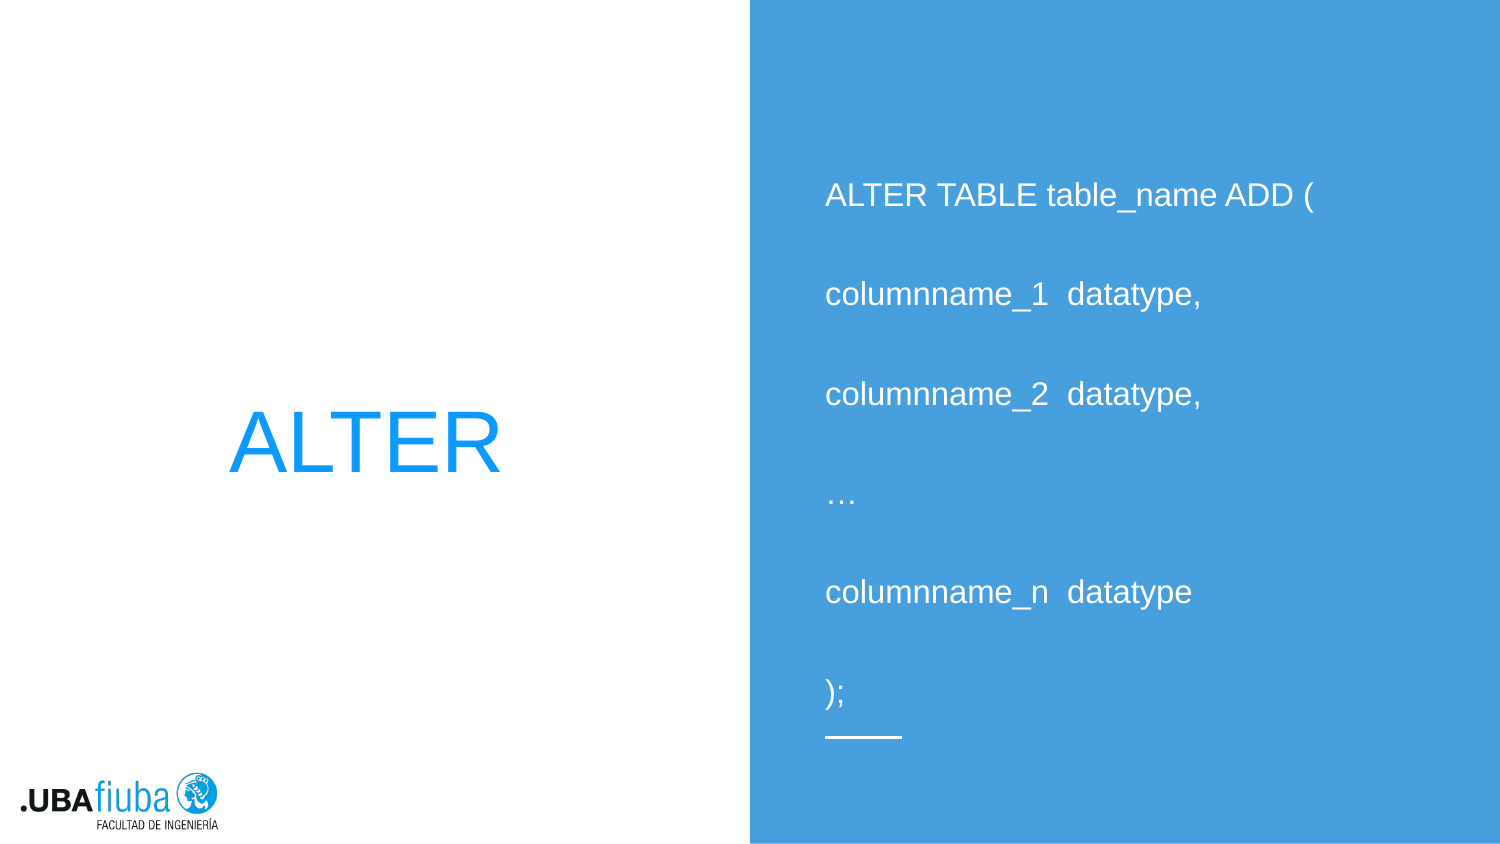

ALTER TABLE table_name ADD (
columnname_1  datatype,
columnname_2  datatype,
…
columnname_n  datatype
);
# ALTER